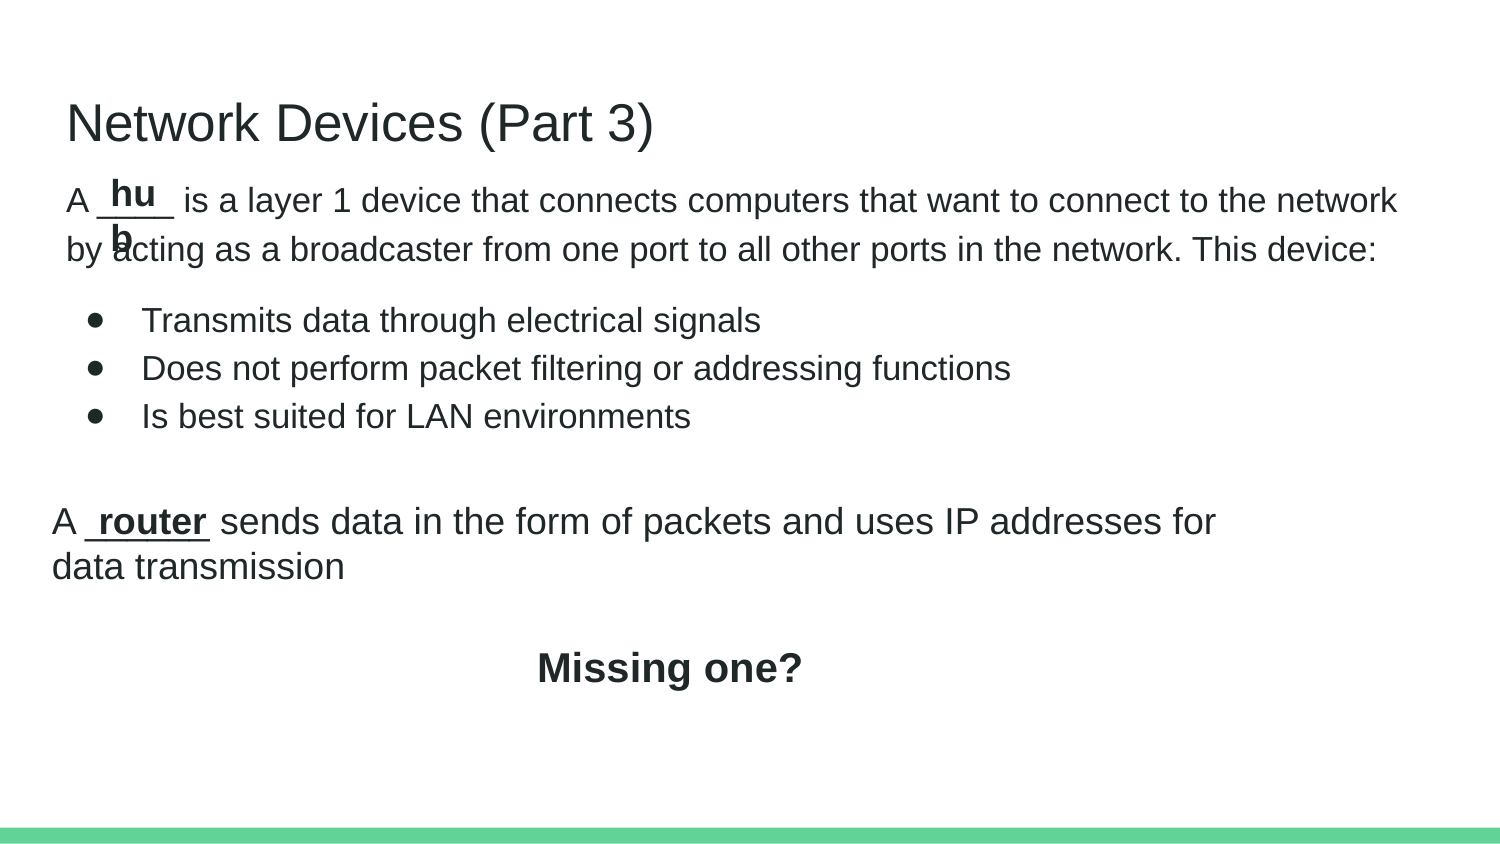

# Network Devices (Part 3)
hub
A ____ is a layer 1 device that connects computers that want to connect to the network by acting as a broadcaster from one port to all other ports in the network. This device:
Transmits data through electrical signals
Does not perform packet filtering or addressing functions
Is best suited for LAN environments
A ______ sends data in the form of packets and uses IP addresses for data transmission
router
Missing one?